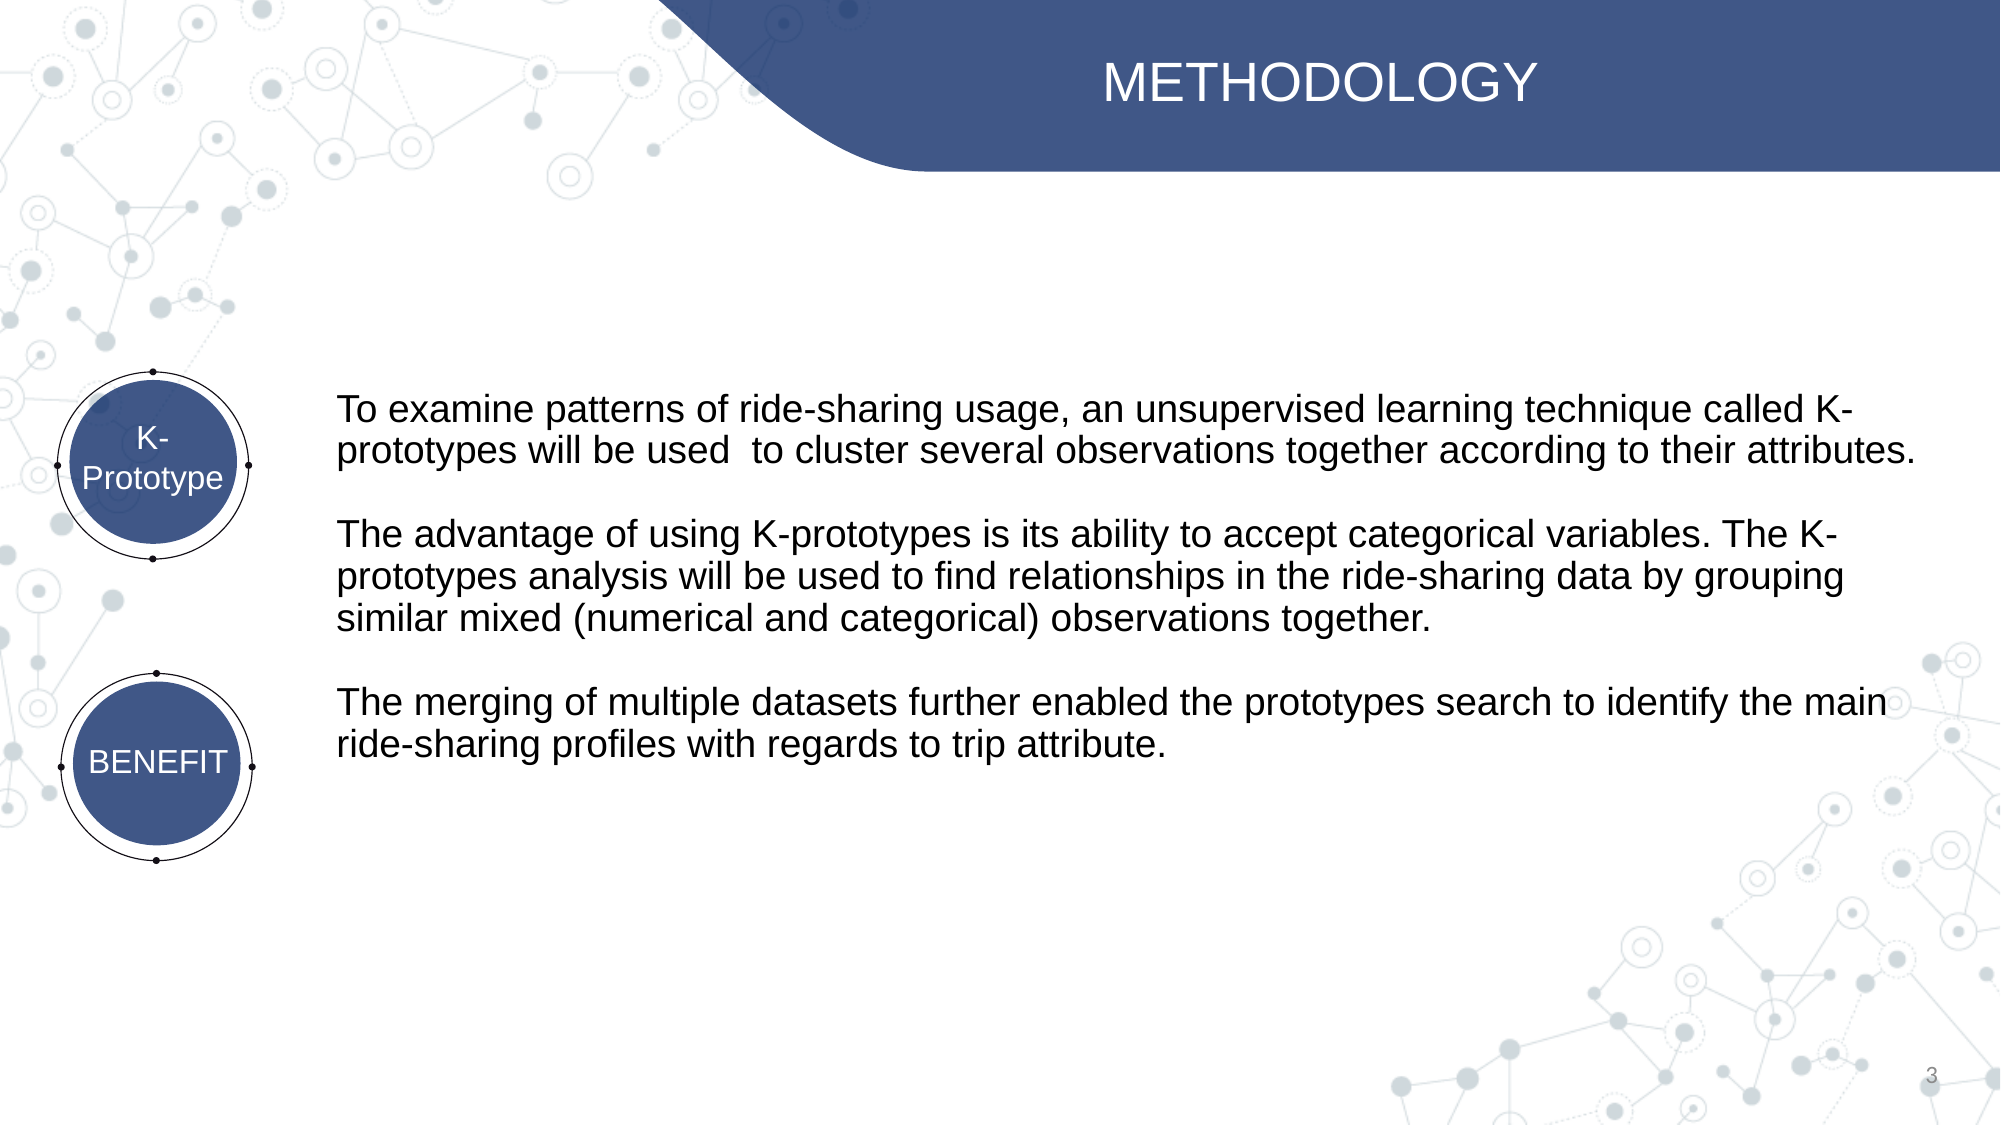

METHODOLOGY
To examine patterns of ride-sharing usage, an unsupervised learning technique called K-prototypes will be used  to cluster several observations together according to their attributes.

The advantage of using K-prototypes is its ability to accept categorical variables. The K-prototypes analysis will be used to find relationships in the ride-sharing data by grouping similar mixed (numerical and categorical) observations together.

The merging of multiple datasets further enabled the prototypes search to identify the main ride-sharing profiles with regards to trip attribute.

K-
Prototype

BENEFIT
3